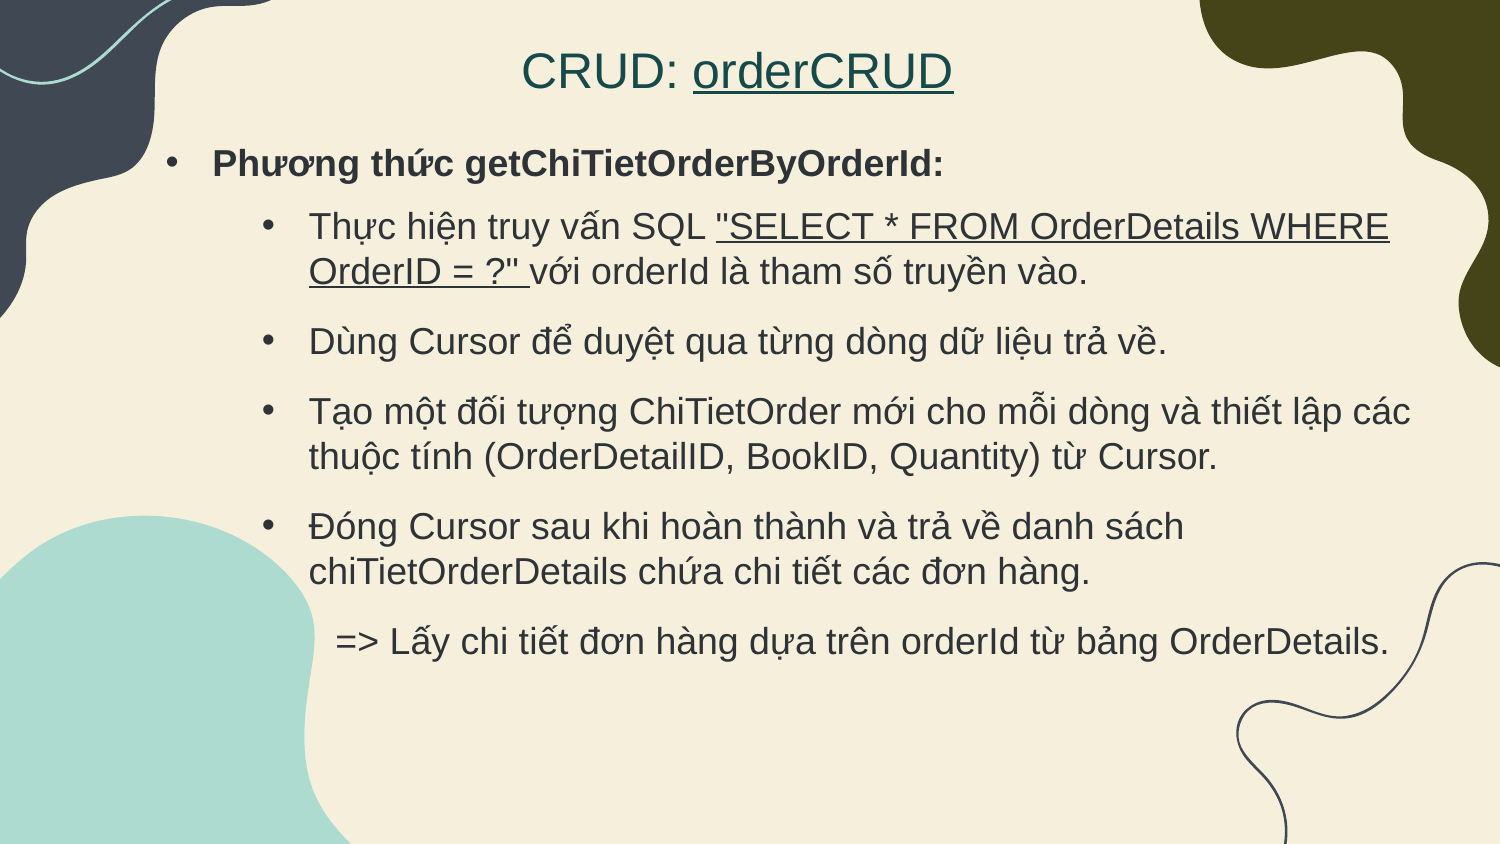

# CRUD: orderCRUD
Phương thức getChiTietOrderByOrderId:
Thực hiện truy vấn SQL "SELECT * FROM OrderDetails WHERE OrderID = ?" với orderId là tham số truyền vào.
Dùng Cursor để duyệt qua từng dòng dữ liệu trả về.
Tạo một đối tượng ChiTietOrder mới cho mỗi dòng và thiết lập các thuộc tính (OrderDetailID, BookID, Quantity) từ Cursor.
Đóng Cursor sau khi hoàn thành và trả về danh sách chiTietOrderDetails chứa chi tiết các đơn hàng.
       => Lấy chi tiết đơn hàng dựa trên orderId từ bảng OrderDetails.